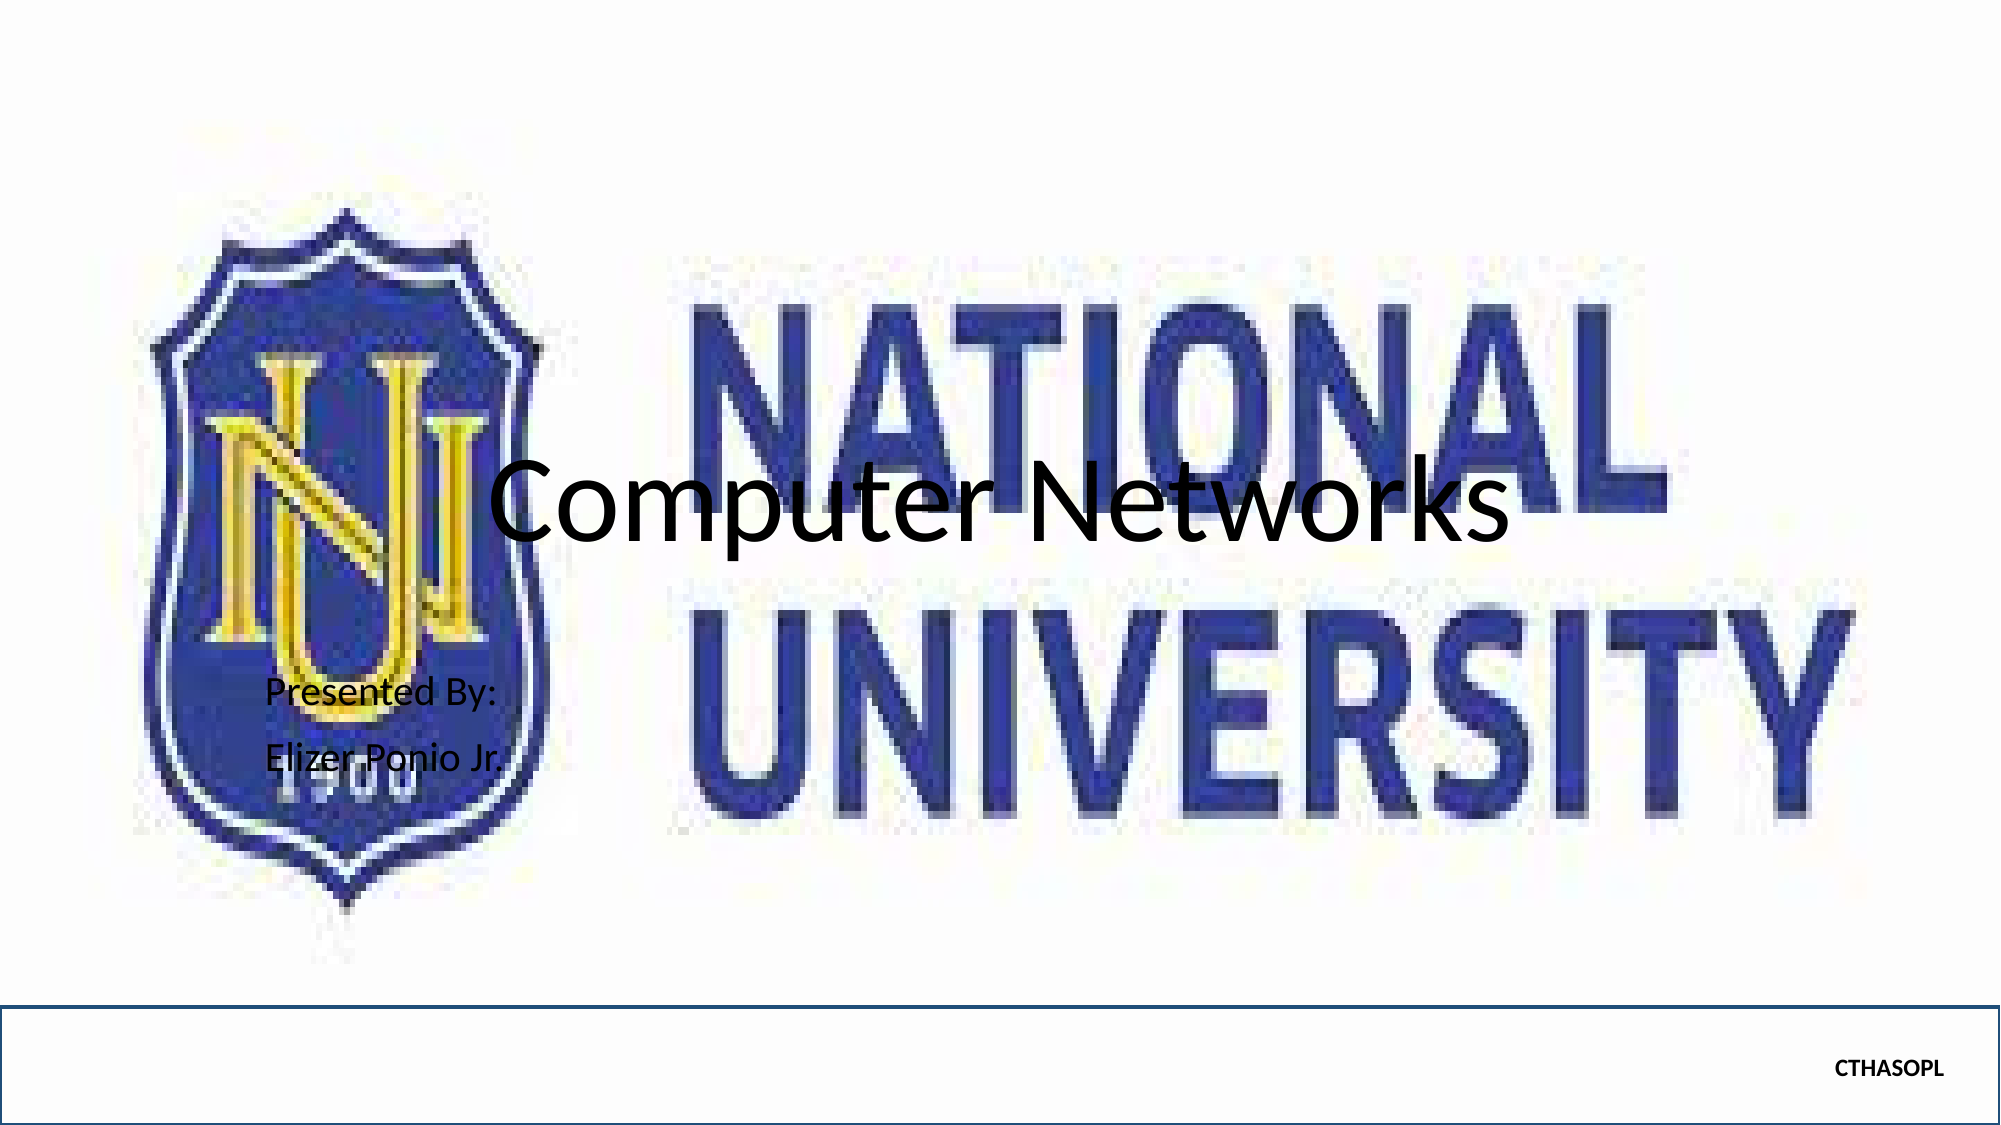

# Computer Networks

Presented By:
Elizer Ponio Jr.
CTHASOPL